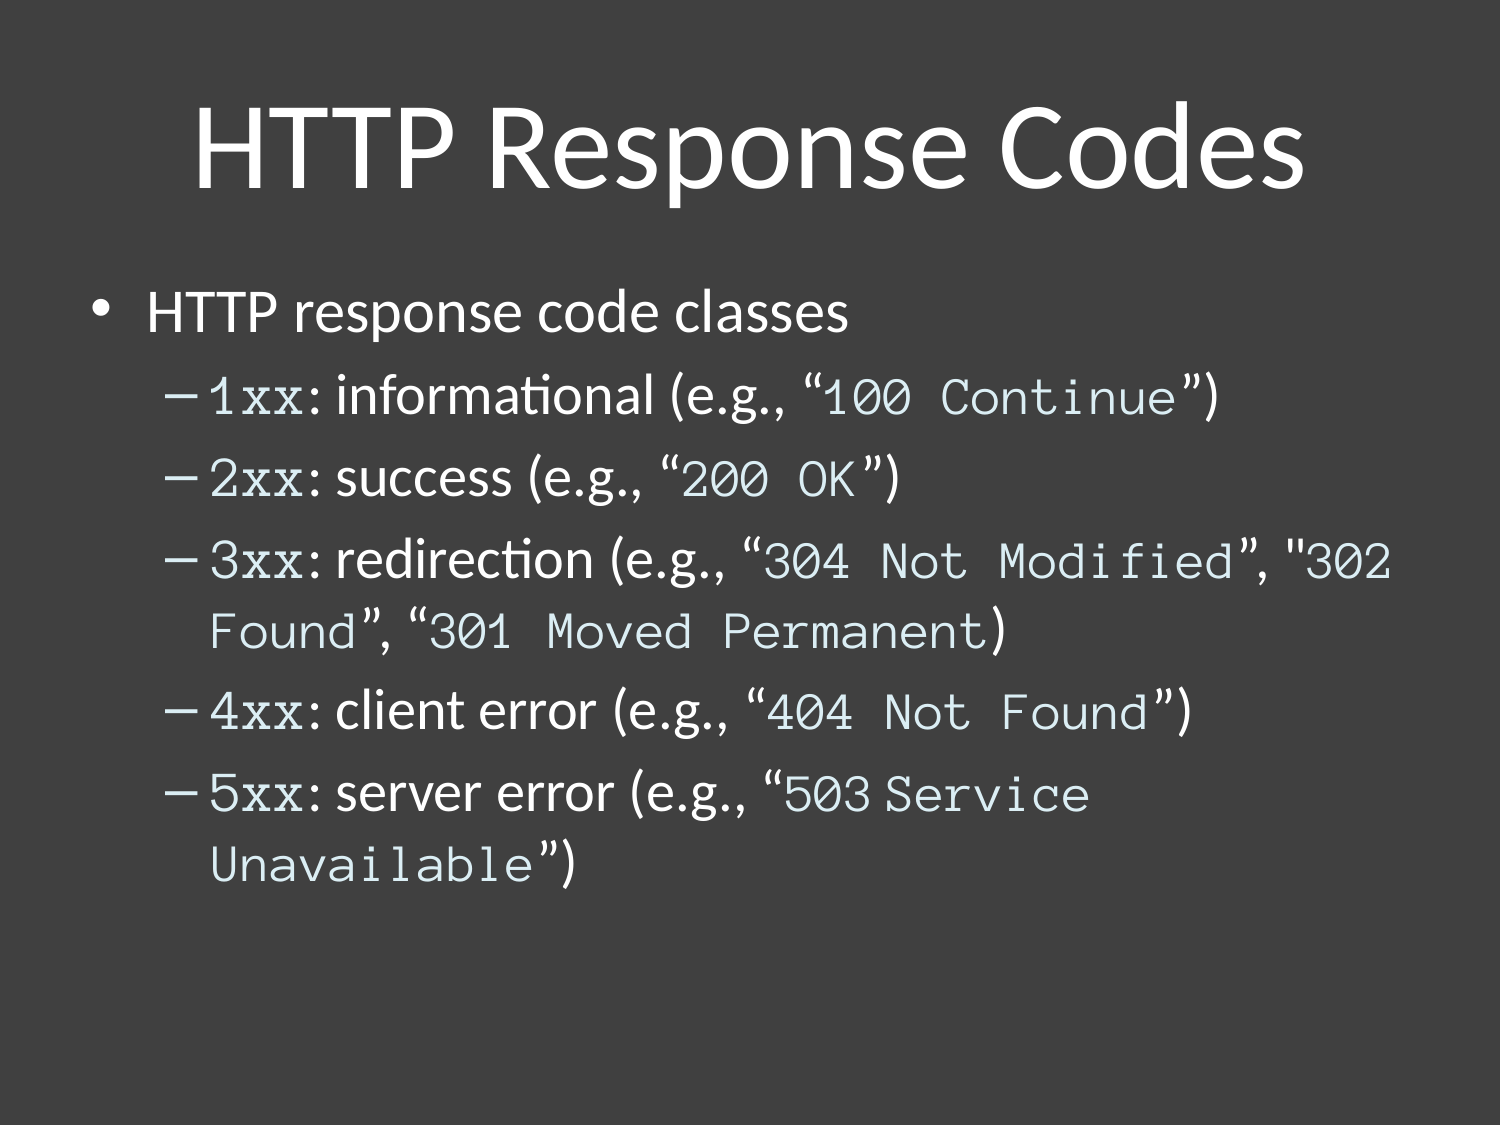

# HTTP Response Codes
HTTP response code classes
1xx: informational (e.g., “100 Continue”)
2xx: success (e.g., “200 OK”)
3xx: redirection (e.g., “304 Not Modified”, "302 Found”, “301 Moved Permanent)
4xx: client error (e.g., “404 Not Found”)
5xx: server error (e.g., “503 Service Unavailable”)